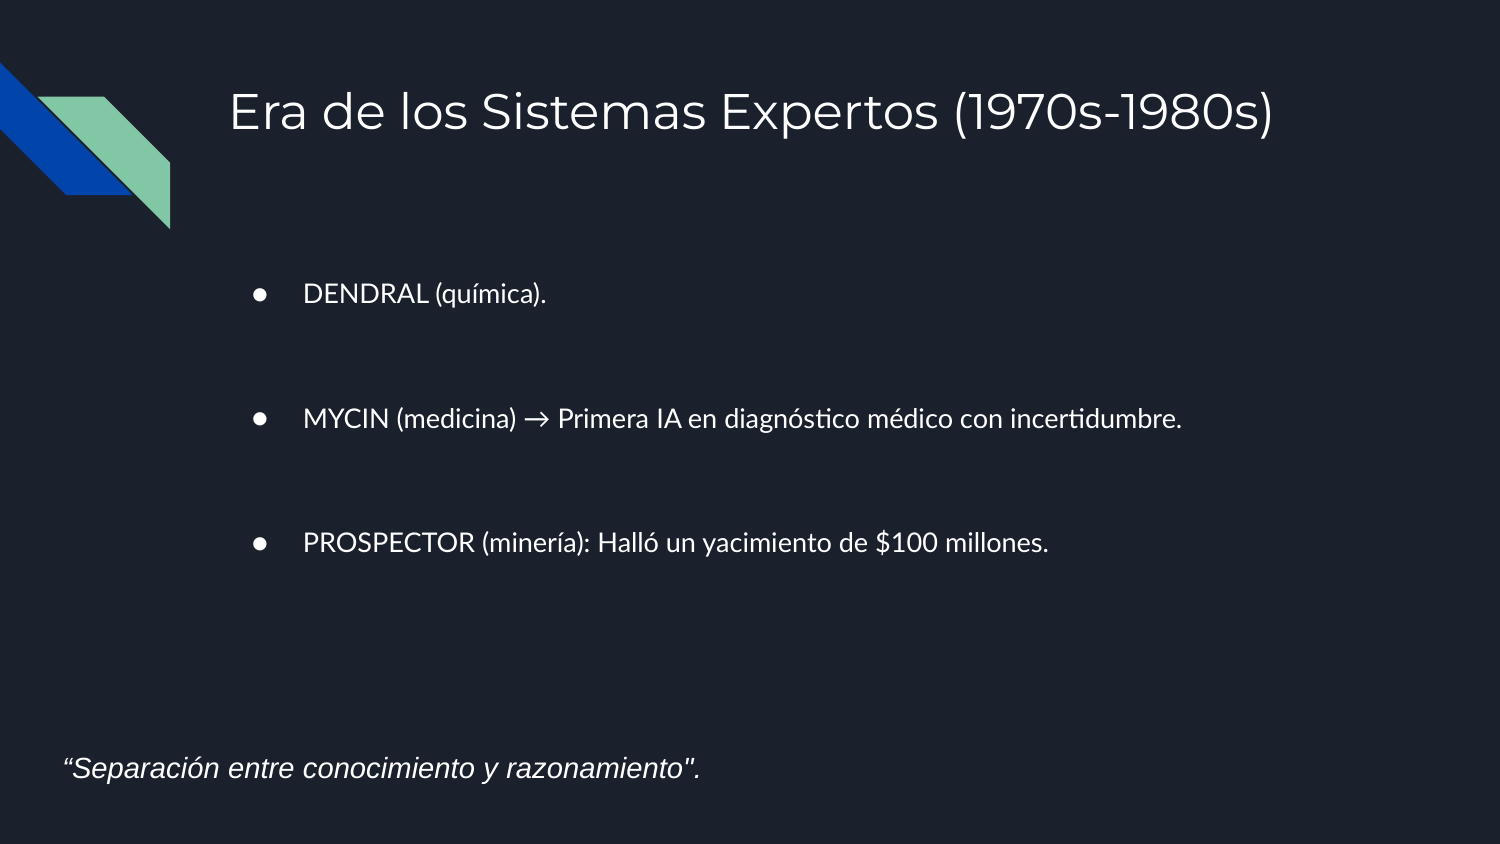

# Era de los Sistemas Expertos (1970s-1980s)
DENDRAL (química).

MYCIN (medicina) → Primera IA en diagnóstico médico con incertidumbre.

PROSPECTOR (minería): Halló un yacimiento de $100 millones.
“Separación entre conocimiento y razonamiento".